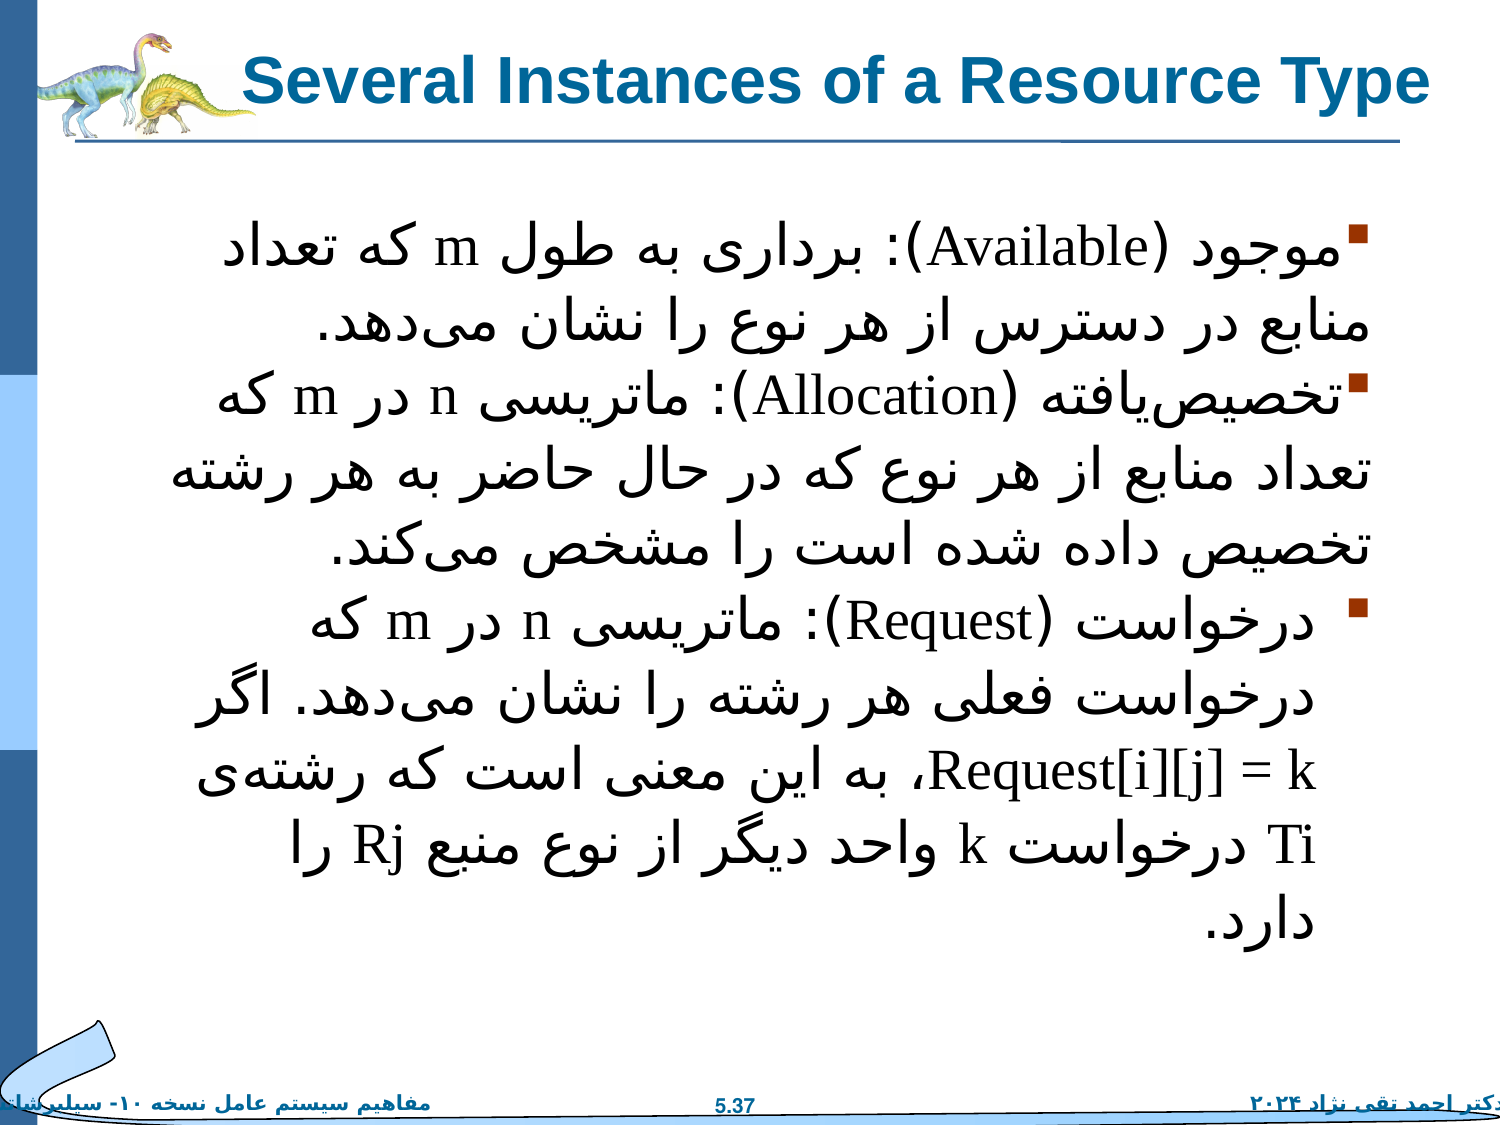

# Several Instances of a Resource Type
موجود (Available): برداری به طول m که تعداد منابع در دسترس از هر نوع را نشان می‌دهد.
تخصیص‌یافته (Allocation): ماتریسی n در m که تعداد منابع از هر نوع که در حال حاضر به هر رشته تخصیص داده شده است را مشخص می‌کند.
درخواست (Request): ماتریسی n در m که درخواست فعلی هر رشته را نشان می‌دهد. اگر Request[i][j] = k، به این معنی است که رشته‌ی Ti درخواست k واحد دیگر از نوع منبع Rj را دارد.